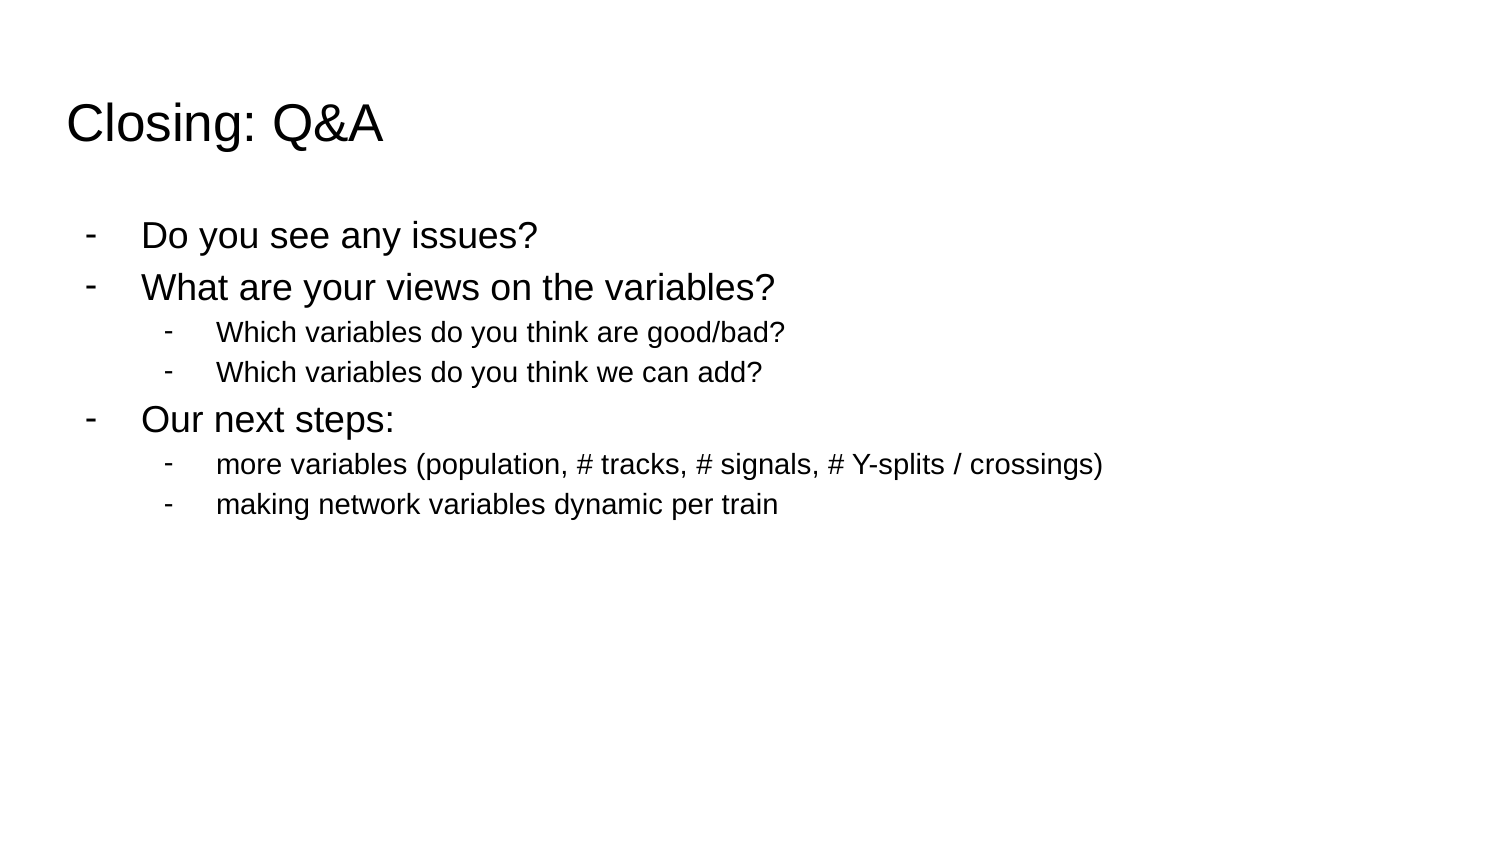

# Closing: Q&A
Do you see any issues?
What are your views on the variables?
Which variables do you think are good/bad?
Which variables do you think we can add?
Our next steps:
more variables (population, # tracks, # signals, # Y-splits / crossings)
making network variables dynamic per train